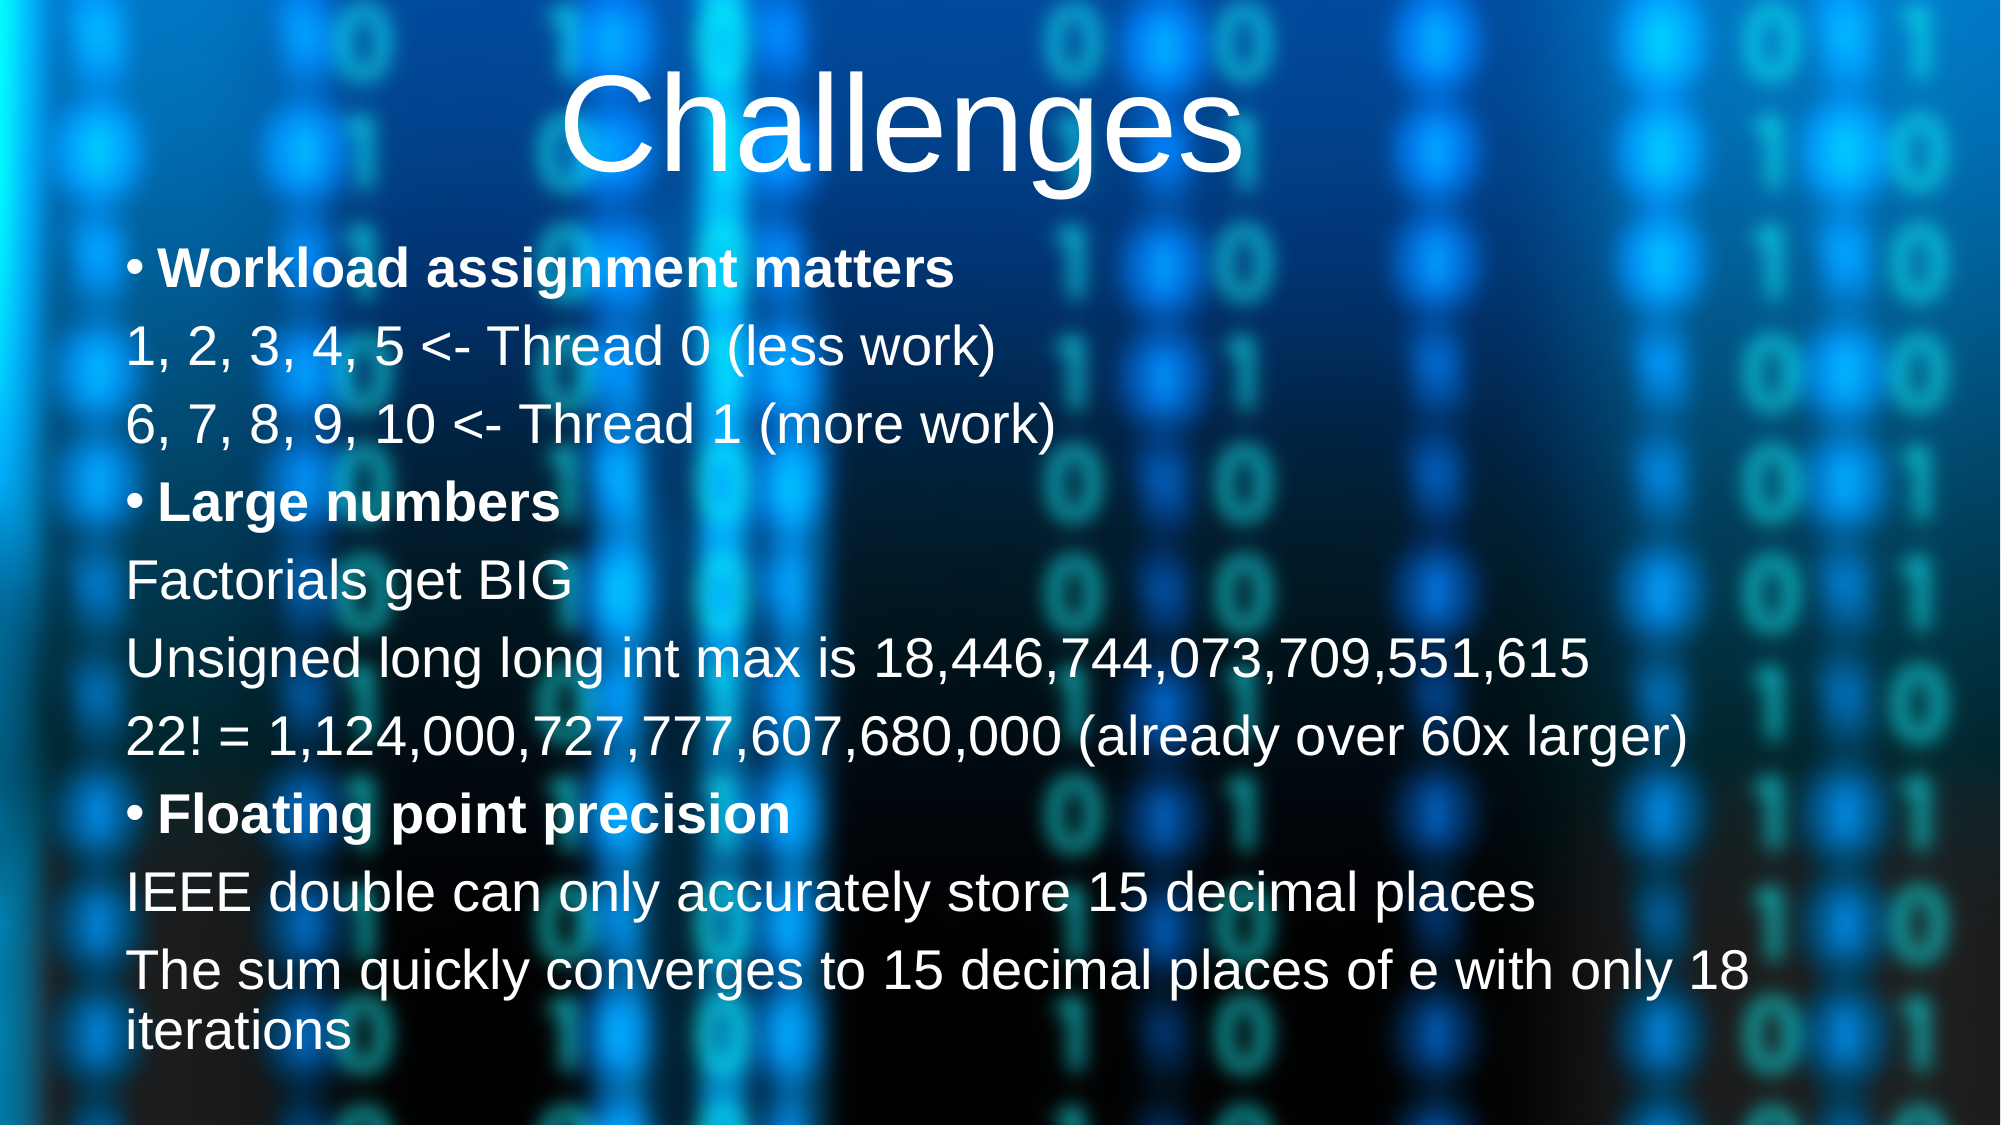

# Challenges
Workload assignment matters
1, 2, 3, 4, 5 <- Thread 0 (less work)
6, 7, 8, 9, 10 <- Thread 1 (more work)
Large numbers
Factorials get BIG
Unsigned long long int max is 18,446,744,073,709,551,615
22! = 1,124,000,727,777,607,680,000 (already over 60x larger)
Floating point precision
IEEE double can only accurately store 15 decimal places
The sum quickly converges to 15 decimal places of e with only 18 iterations